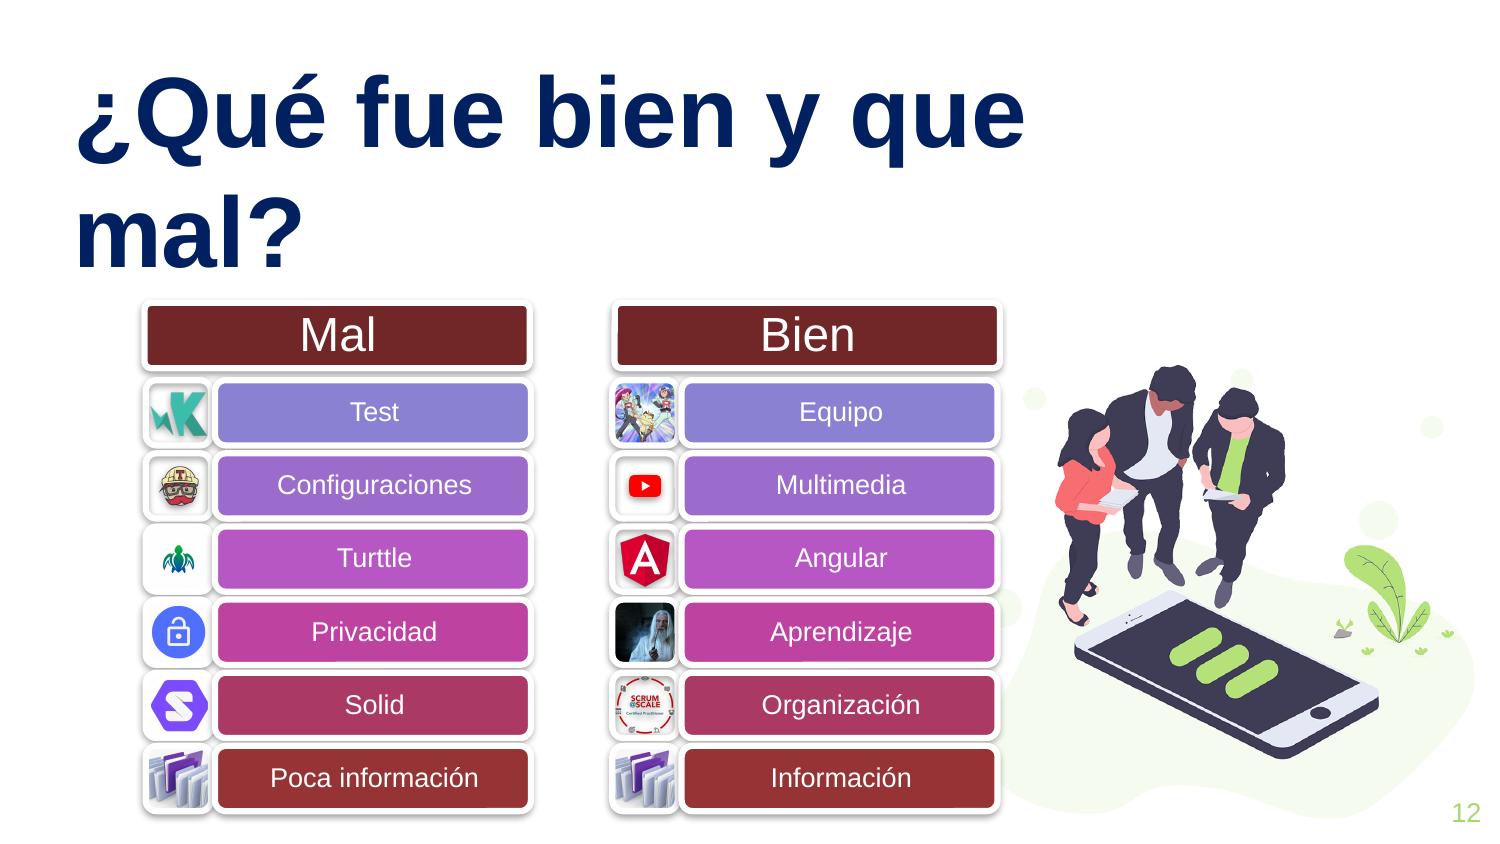

# ¿Qué fue bien y que mal?
Mal
Test
Configuraciones
Turttle
Privacidad
Solid
Poca información
Bien
Equipo
Multimedia
Angular
Aprendizaje
Organización
Información
12